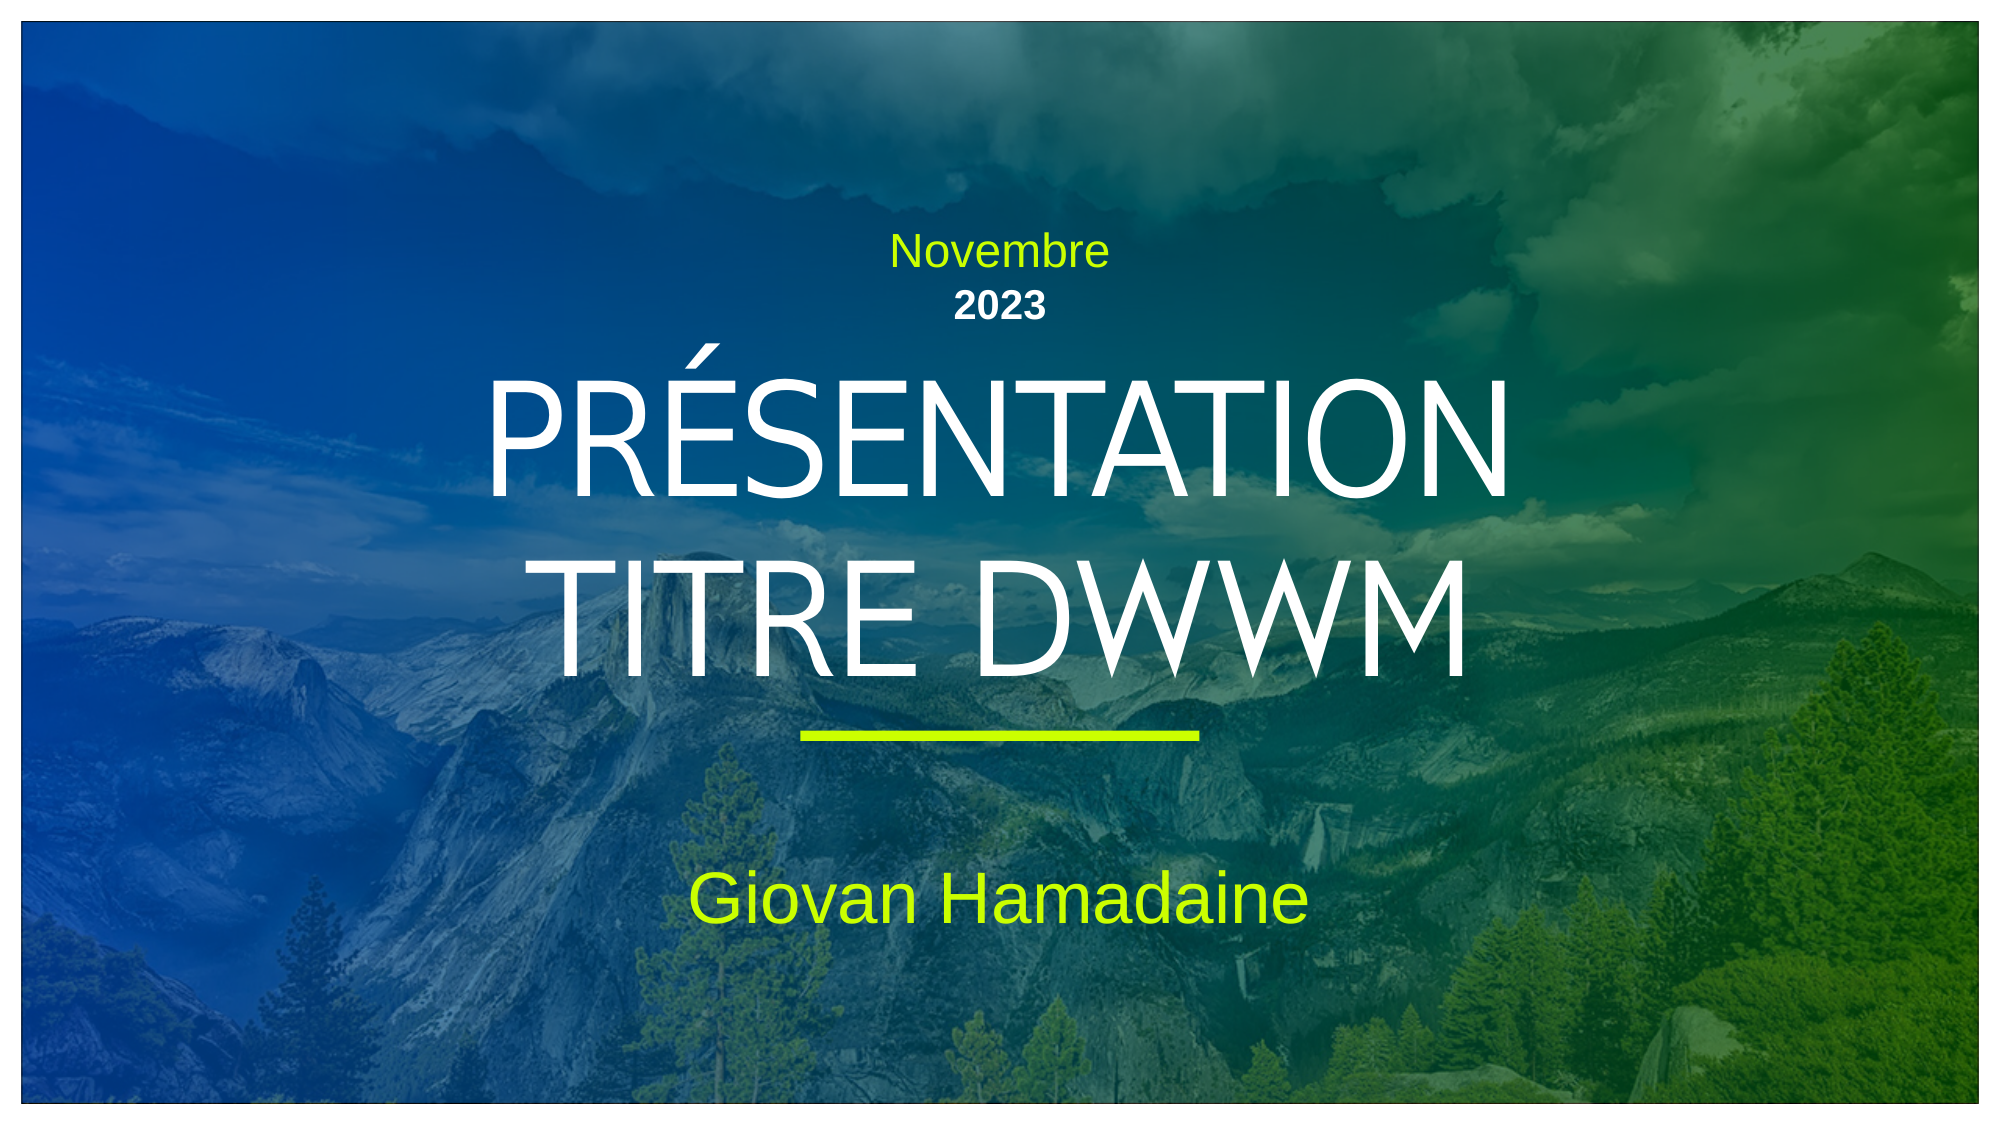

Novembre
2023
# PRÉSENTATION TITRE DWWM
Giovan Hamadaine